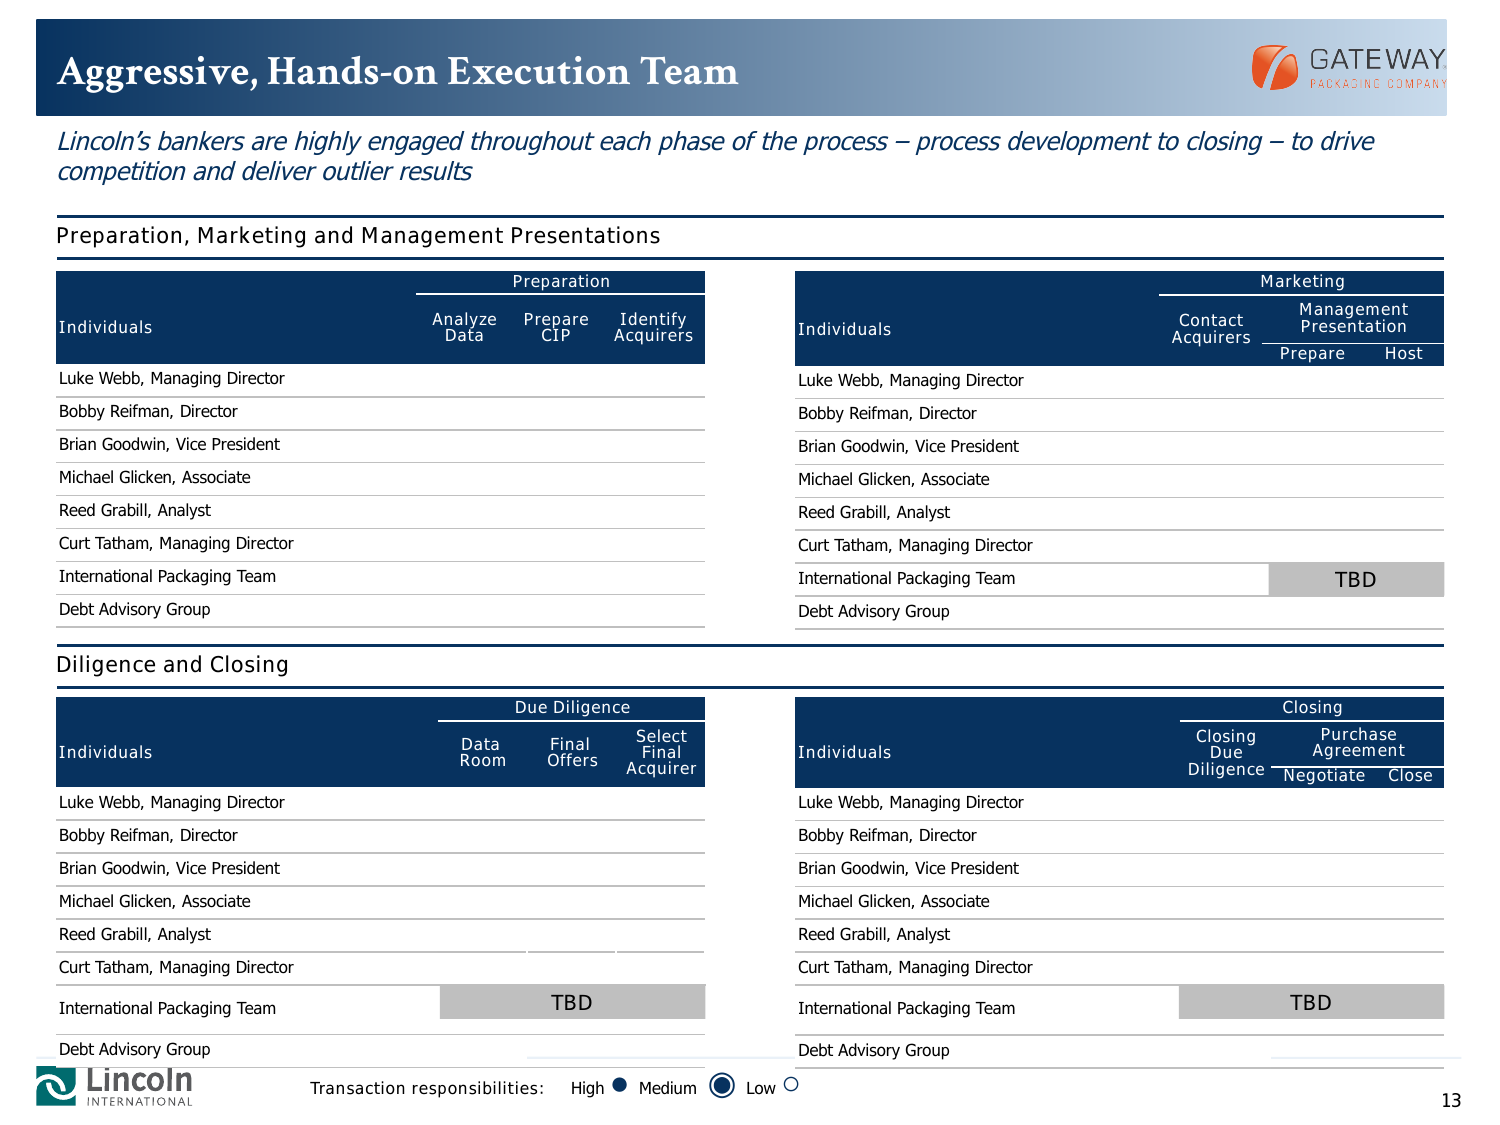

# Aggressive, Hands-on Execution Team
Lincoln’s bankers are highly engaged throughout each phase of the process – process development to closing – to drive competition and deliver outlier results
| Preparation, Marketing and Management Presentations |
| --- |
|  | Preparation |  |  |
| --- | --- | --- | --- |
| Individuals | Analyze Data | Prepare CIP | Identify Acquirers |
| Luke Webb, Managing Director | ● | ◉ | ● |
| Bobby Reifman, Director | ● | ◉ | ● |
| Brian Goodwin, Vice President | ● | ● | ● |
| Michael Glicken, Associate | ● | ● | ● |
| Reed Grabill, Analyst | ● | ● | ● |
| Curt Tatham, Managing Director | ○ | ○ | ● |
| International Packaging Team | ○ | ○ | ● |
| Debt Advisory Group | ◉ | ○ | ● |
|  | Marketing |  |  |
| --- | --- | --- | --- |
| Individuals | Contact Acquirers | Management Presentation |  |
|  |  | Prepare | Host |
| Luke Webb, Managing Director | ● | ◉ | ● |
| Bobby Reifman, Director | ● | ◉ | ● |
| Brian Goodwin, Vice President | ● | ● | ● |
| Michael Glicken, Associate | ○ | ● | ◉ |
| Reed Grabill, Analyst | ○ | ● | ○ |
| Curt Tatham, Managing Director | ◉ | ○ | ○ |
| International Packaging Team | ● | ○ | ○ |
| Debt Advisory Group | ◉ | ○ | ○ |
TBD
| Diligence and Closing |
| --- |
|  | Closing |  |  |
| --- | --- | --- | --- |
| Individuals | Closing Due Diligence | Purchase Agreement |  |
|  |  | Negotiate | Close |
| Luke Webb, Managing Director | ● | ● | ● |
| Bobby Reifman, Director | ● | ● | ● |
| Brian Goodwin, Vice President | ● | ● | ● |
| Michael Glicken, Associate | ● | ◉ | ◉ |
| Reed Grabill, Analyst | ● | ○ | ○ |
| Curt Tatham, Managing Director | ○ | ○ | ○ |
| International Packaging Team |  |  |  |
| Debt Advisory Group | ○ | ○ | ○ |
|  | Due Diligence |  |  |
| --- | --- | --- | --- |
| Individuals | Data Room | Final Offers | Select Final Acquirer |
| Luke Webb, Managing Director | ◉ | ● | ● |
| Bobby Reifman, Director | ◉ | ● | ● |
| Brian Goodwin, Vice President | ● | ● | ● |
| Michael Glicken, Associate | ● | ◉ | ○ |
| Reed Grabill, Analyst | ● | ○ | ○ |
| Curt Tatham, Managing Director | ○ | ◉ | ◉ |
| International Packaging Team |  |  |  |
| Debt Advisory Group | ○ | ○ | ○ |
TBD
TBD
Transaction responsibilities:     High ●  Medium  ◉  Low ○
13